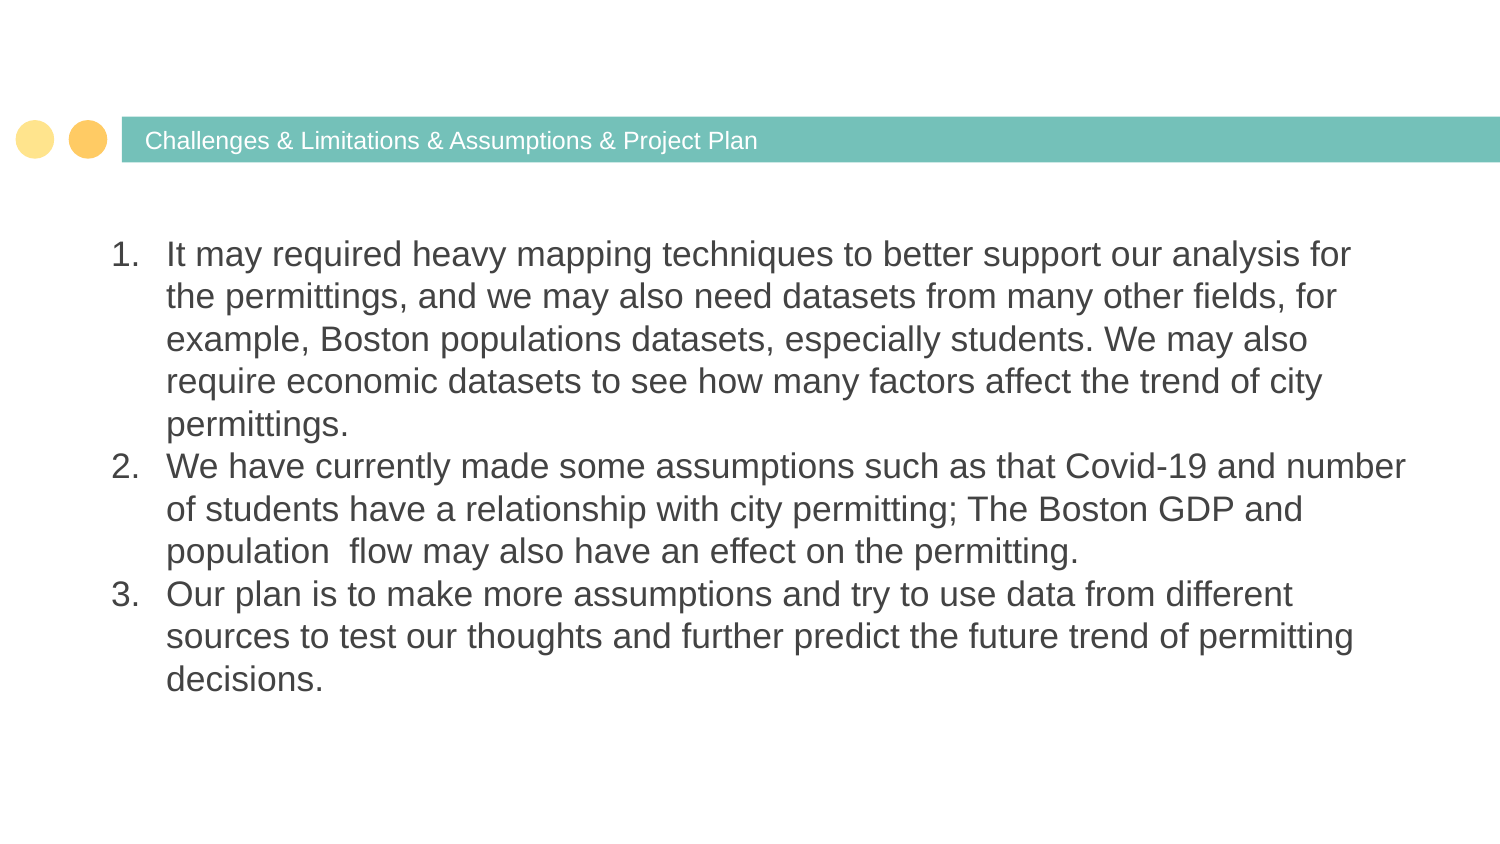

# Challenges & Limitations & Assumptions & Project Plan
It may required heavy mapping techniques to better support our analysis for the permittings, and we may also need datasets from many other fields, for example, Boston populations datasets, especially students. We may also require economic datasets to see how many factors affect the trend of city permittings.
We have currently made some assumptions such as that Covid-19 and number of students have a relationship with city permitting; The Boston GDP and population  flow may also have an effect on the permitting.
Our plan is to make more assumptions and try to use data from different sources to test our thoughts and further predict the future trend of permitting decisions.